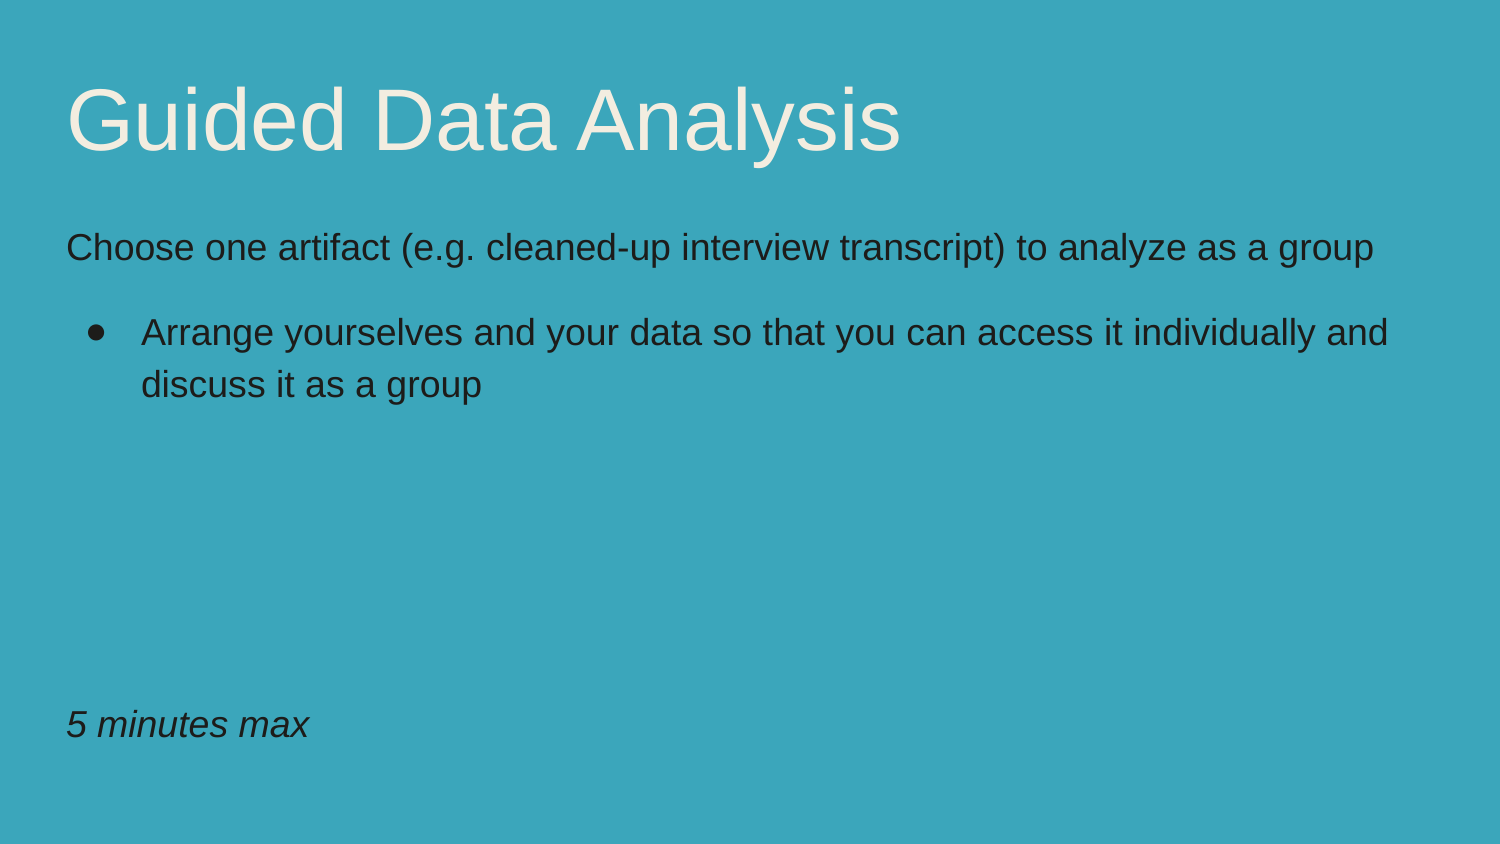

# Guided Data Analysis
Choose one artifact (e.g. cleaned-up interview transcript) to analyze as a group
Arrange yourselves and your data so that you can access it individually and discuss it as a group

5 minutes max